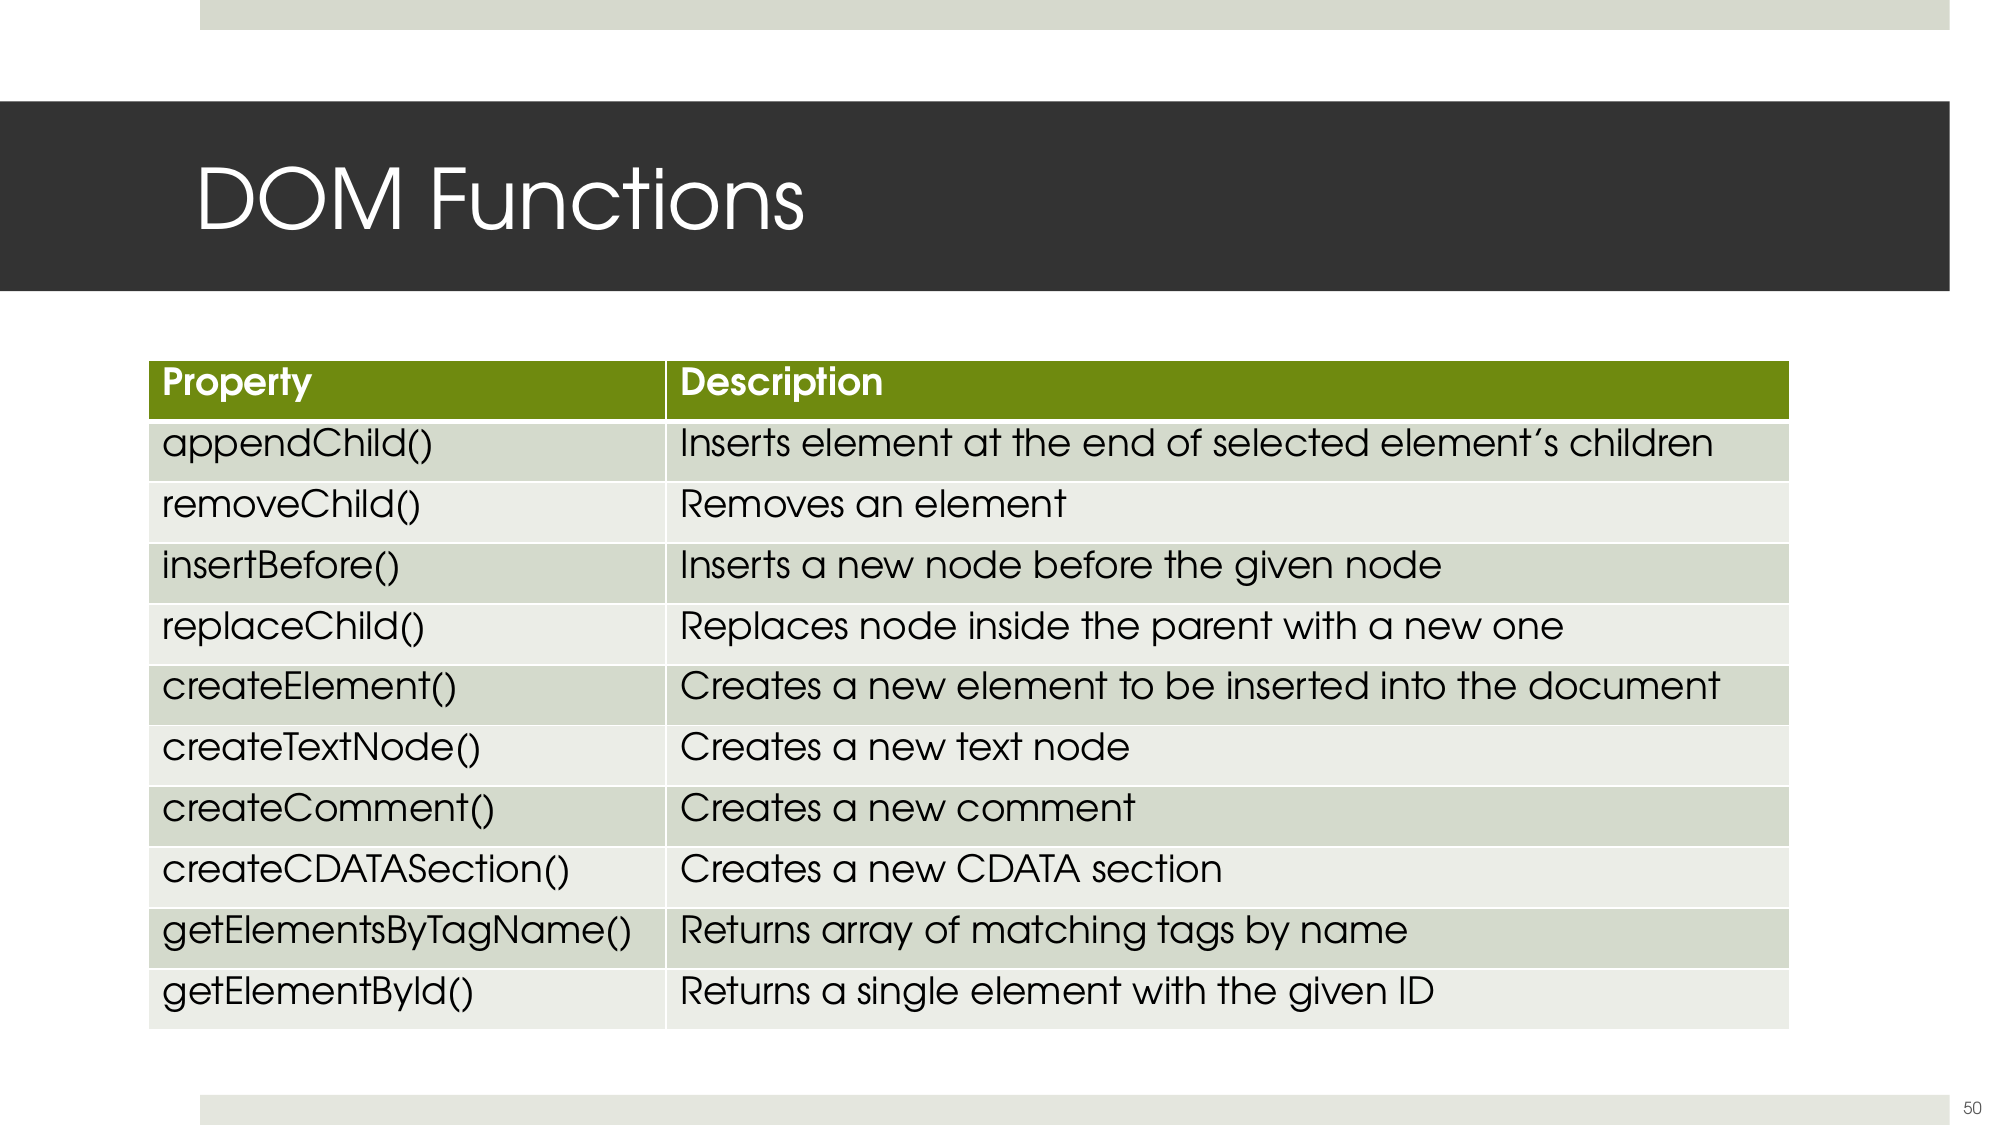

# DOM Functions
| Property | Description |
| --- | --- |
| appendChild() | Inserts element at the end of selected element’s children |
| removeChild() | Removes an element |
| insertBefore() | Inserts a new node before the given node |
| replaceChild() | Replaces node inside the parent with a new one |
| createElement() | Creates a new element to be inserted into the document |
| createTextNode() | Creates a new text node |
| createComment() | Creates a new comment |
| createCDATASection() | Creates a new CDATA section |
| getElementsByTagName() | Returns array of matching tags by name |
| getElementById() | Returns a single element with the given ID |
50